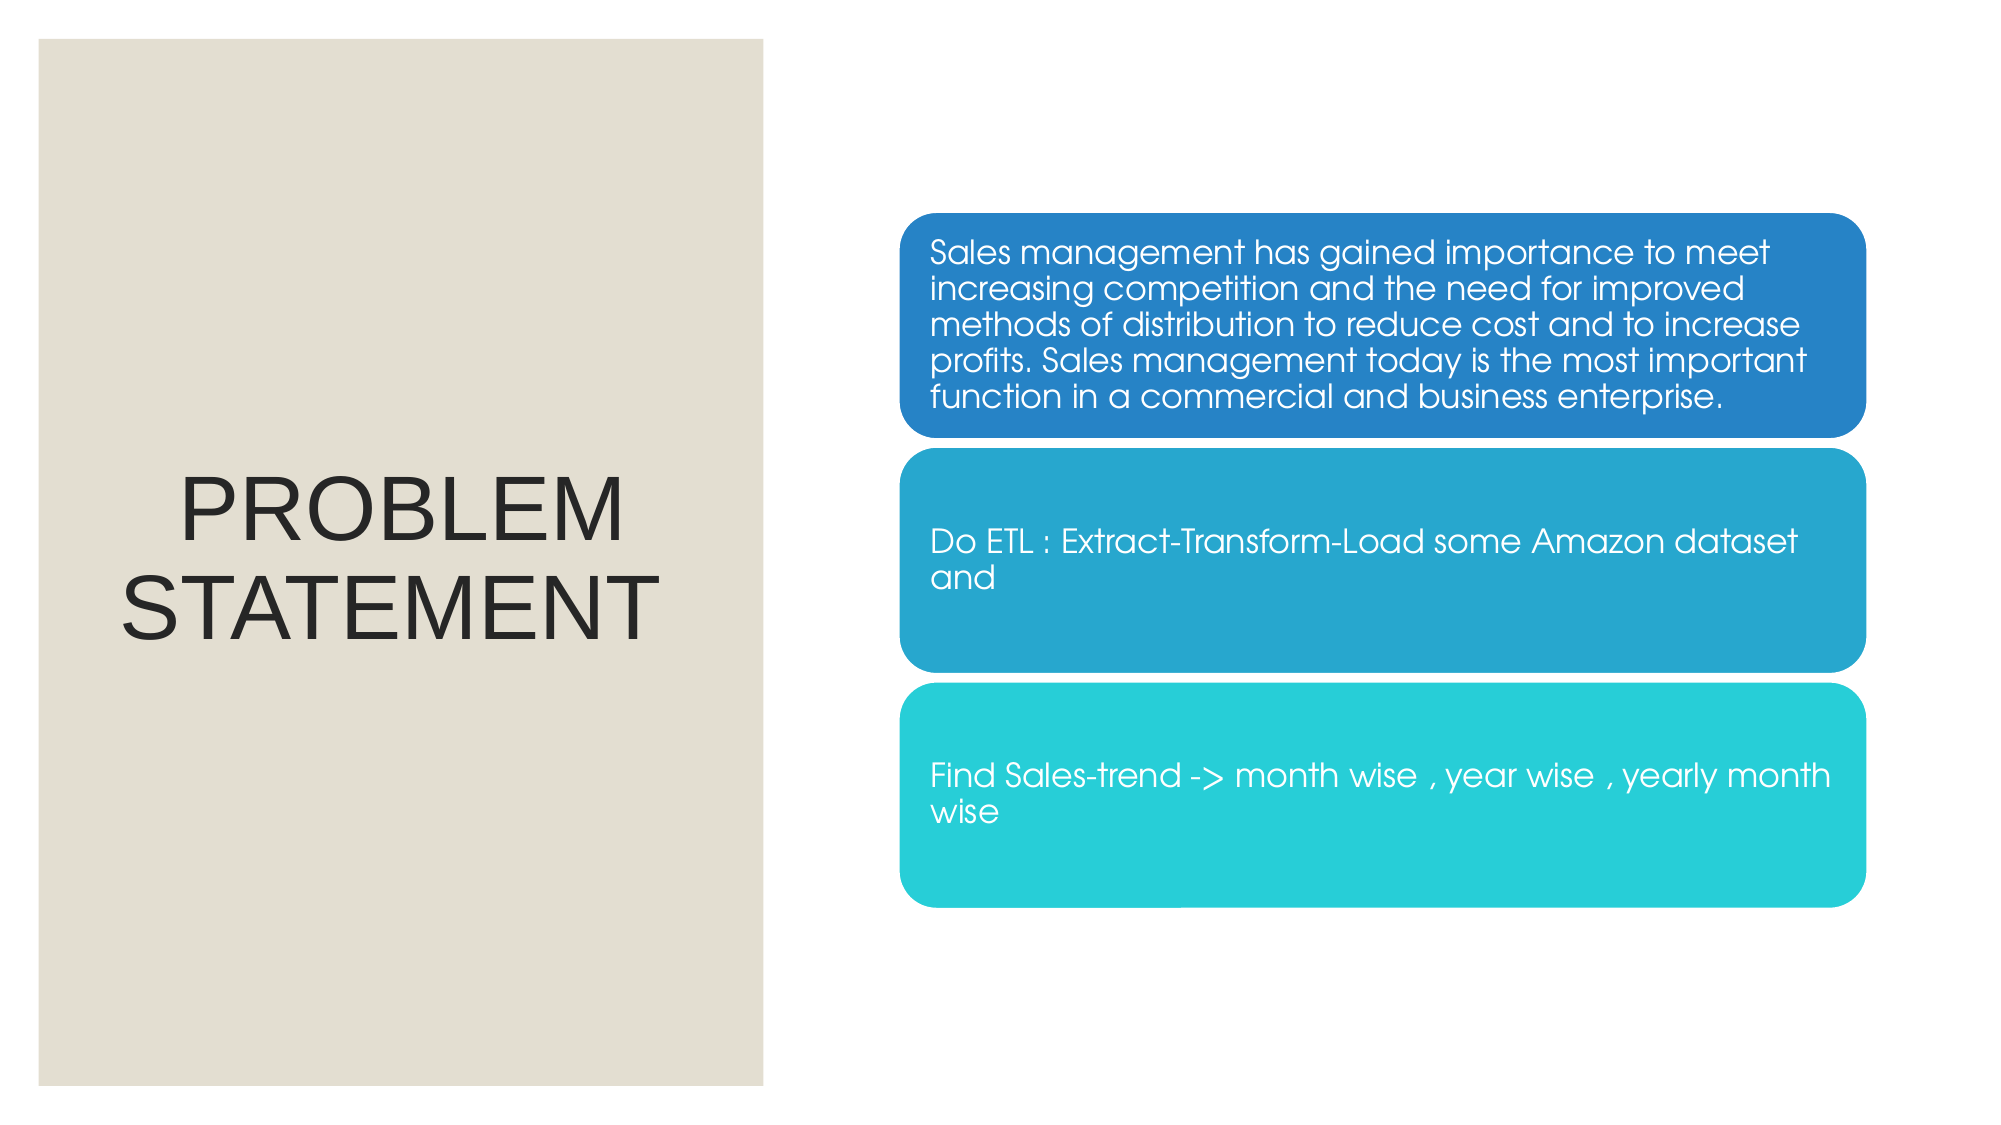

# PROBLEM STATEMENT
Sales management has gained importance to meet increasing competition and the need for improved methods of distribution to reduce cost and to increase profits. Sales management today is the most important function in a commercial and business enterprise.
Do ETL : Extract-Transform-Load some Amazon dataset and
Find Sales-trend -> month wise , year wise , yearly month wise